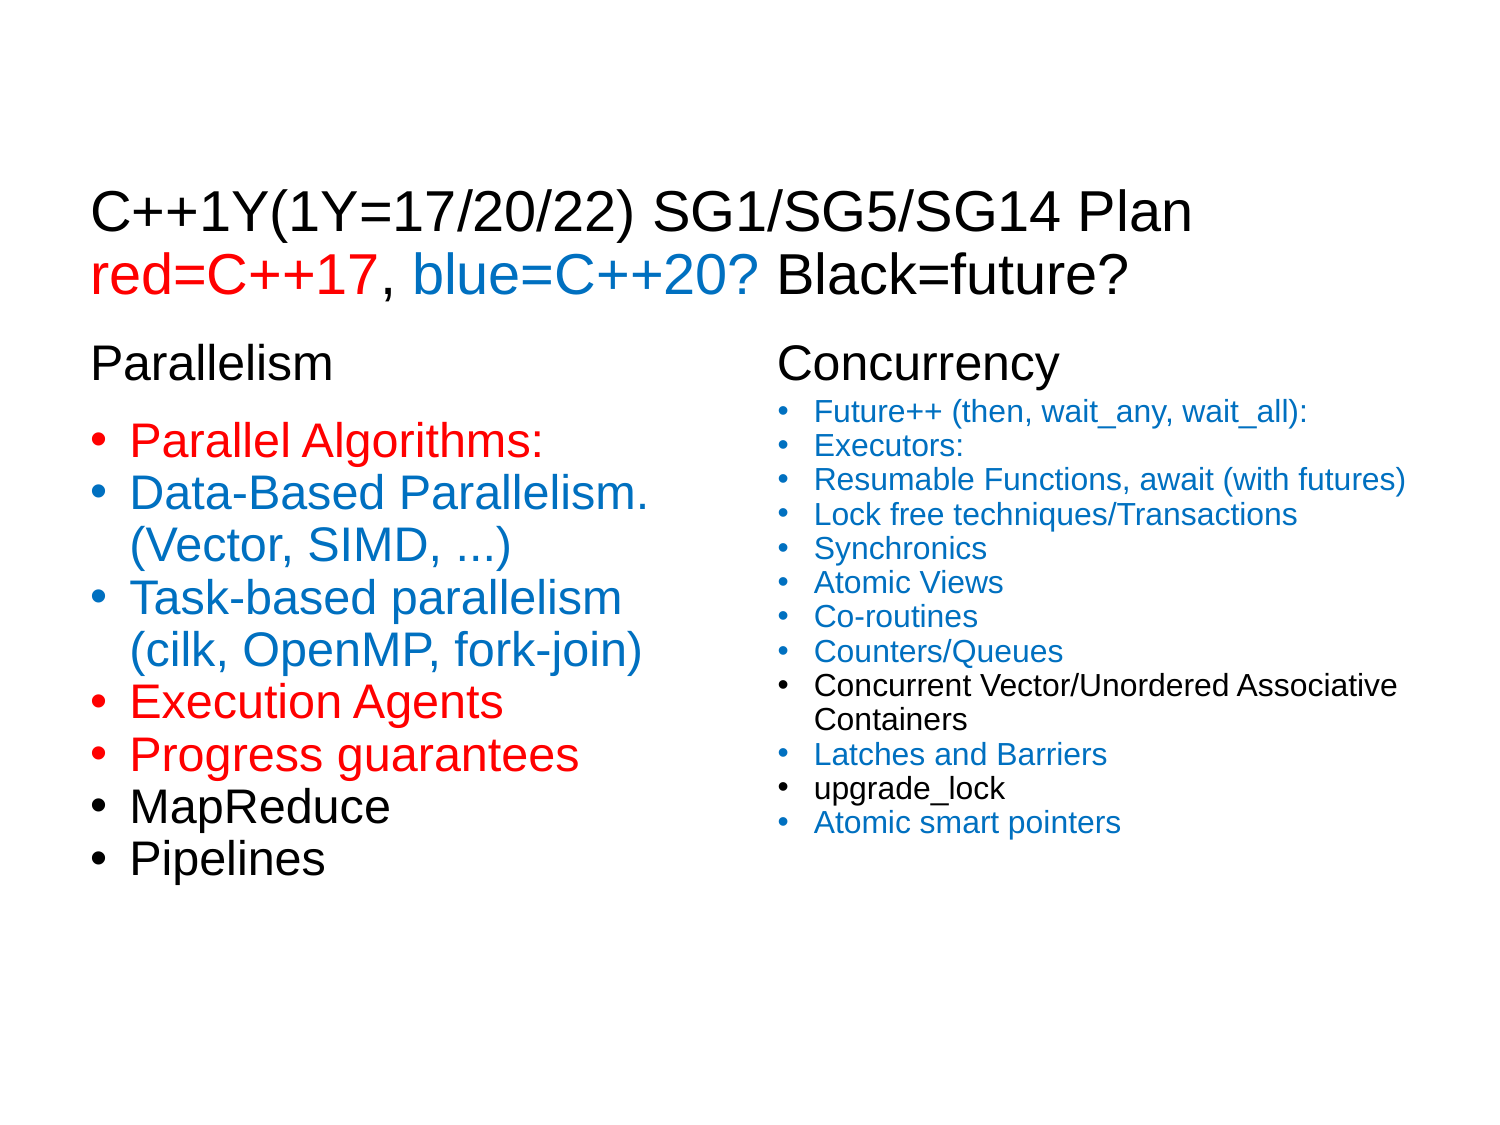

# C++1Y(1Y=17/20/22) SG1/SG5/SG14 Plan red=C++17, blue=C++20? Black=future?
Parallelism
Concurrency
Future++ (then, wait_any, wait_all):
Executors:
Resumable Functions, await (with futures)
Lock free techniques/Transactions
Synchronics
Atomic Views
Co-routines
Counters/Queues
Concurrent Vector/Unordered Associative Containers
Latches and Barriers
upgrade_lock
Atomic smart pointers

Parallel Algorithms:
Data-Based Parallelism. (Vector, SIMD, ...)
Task-based parallelism (cilk, OpenMP, fork-join)
Execution Agents
Progress guarantees
MapReduce
Pipelines